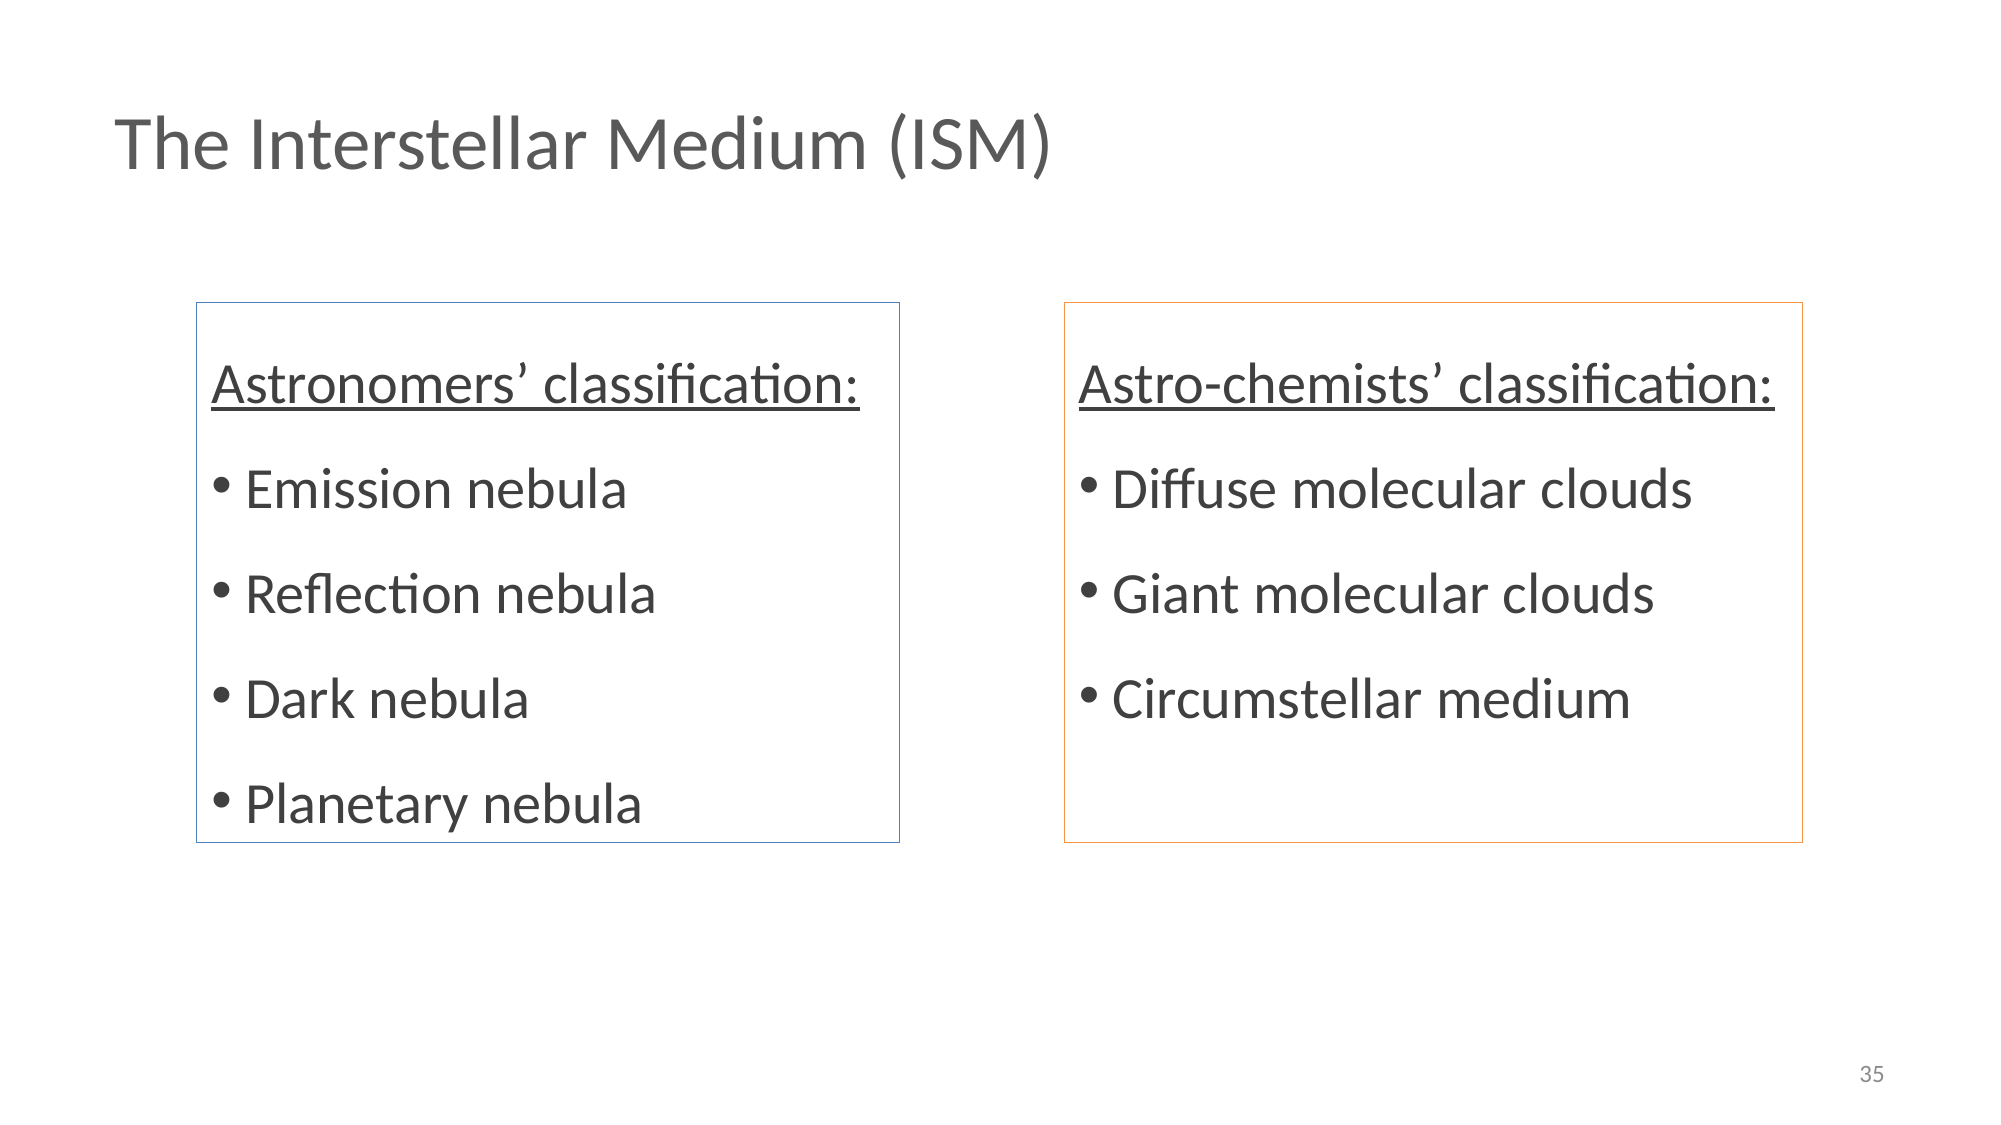

# The Interstellar Medium (ISM)
Astronomers’ classification:
 Emission nebula
 Reflection nebula
 Dark nebula
 Planetary nebula
Astro-chemists’ classification:
 Diffuse molecular clouds
 Giant molecular clouds
 Circumstellar medium

35